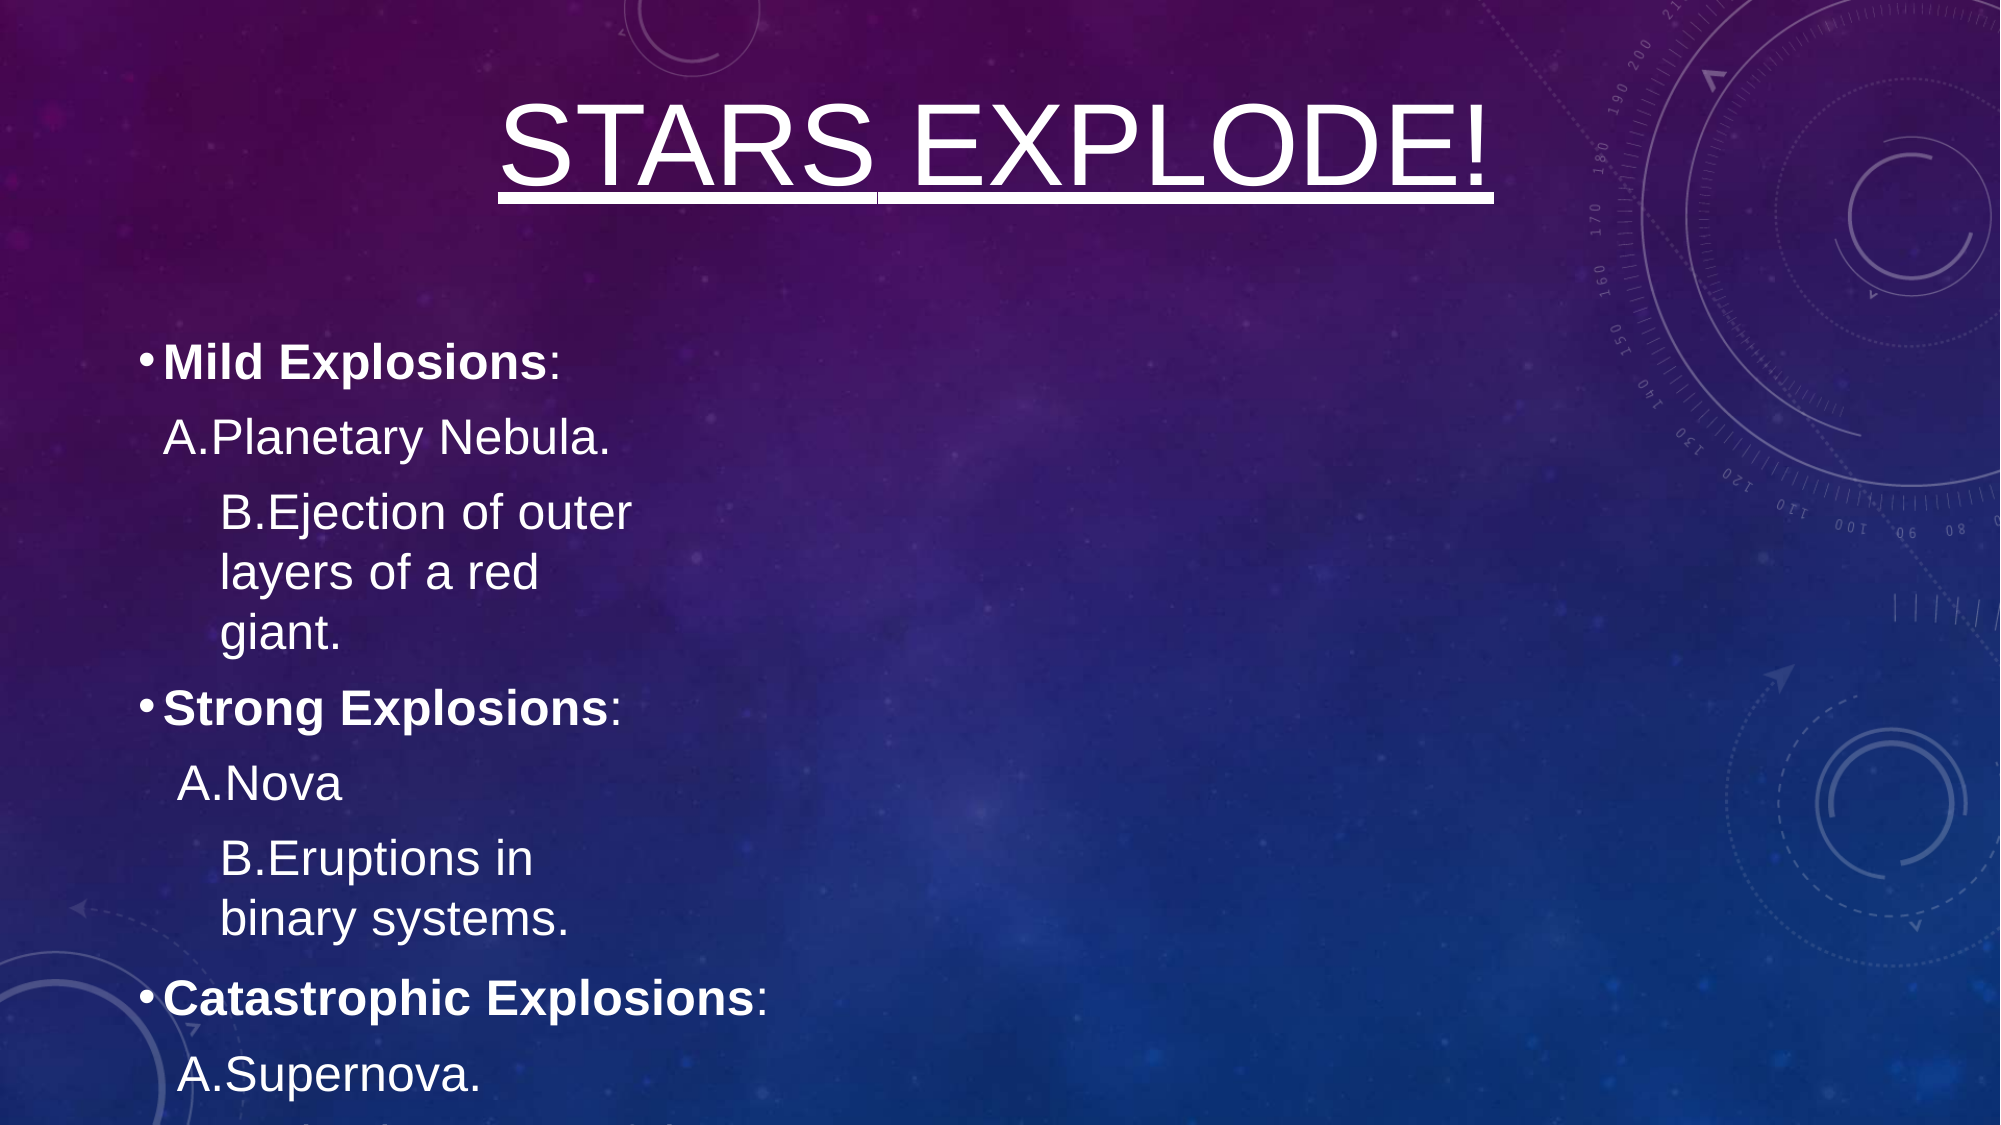

# STARS EXPLODE!
Mild Explosions:  A.Planetary Nebula.
B.Ejection of outer layers of a red giant.
Strong Explosions:  A.Nova
B.Eruptions in binary systems.
Catastrophic Explosions:  A.Supernova.
B.Blasting away of the outer parts of a star.